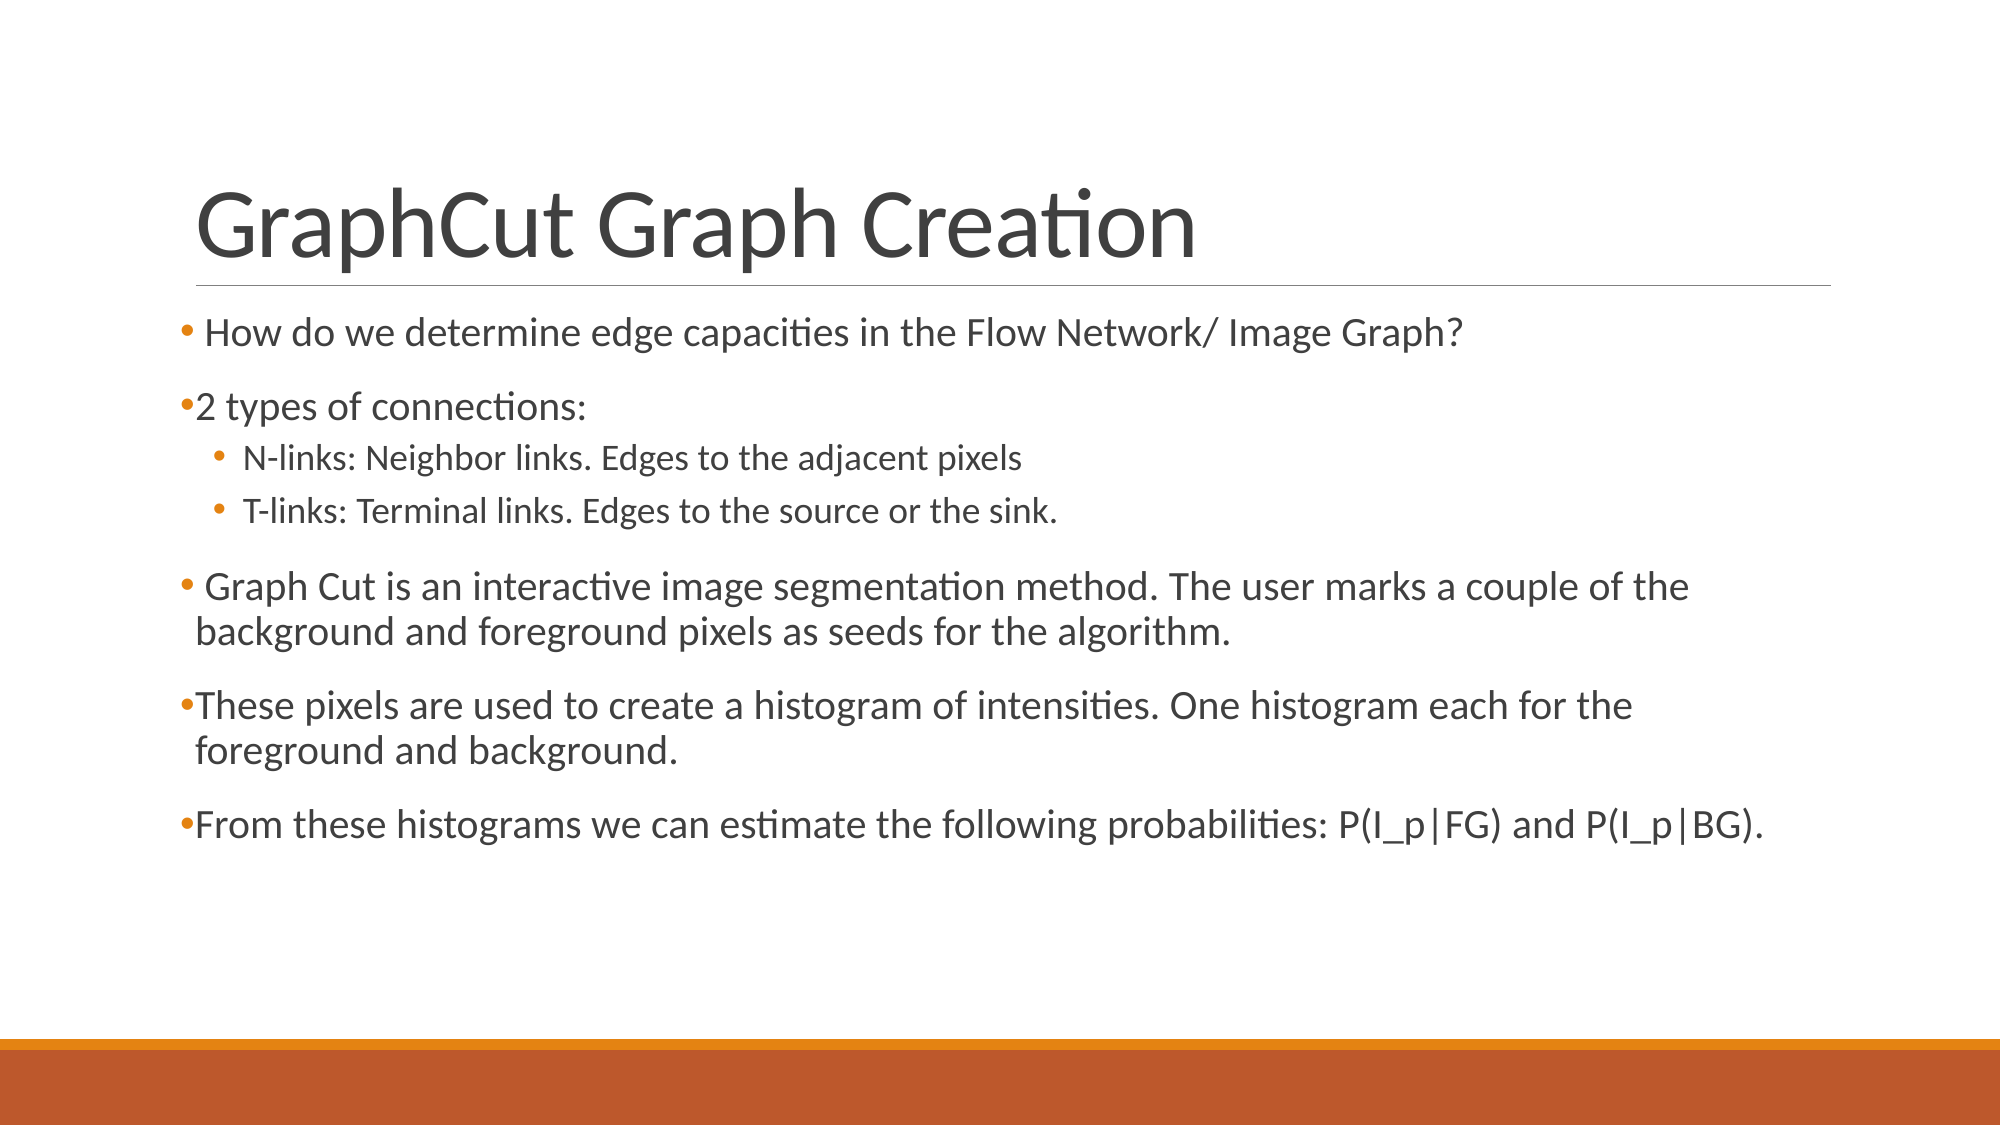

# GraphCut Graph Creation
 How do we determine edge capacities in the Flow Network/ Image Graph?
2 types of connections:
N-links: Neighbor links. Edges to the adjacent pixels
T-links: Terminal links. Edges to the source or the sink.
 Graph Cut is an interactive image segmentation method. The user marks a couple of the background and foreground pixels as seeds for the algorithm.
These pixels are used to create a histogram of intensities. One histogram each for the foreground and background.
From these histograms we can estimate the following probabilities: P(I_p|FG) and P(I_p|BG).